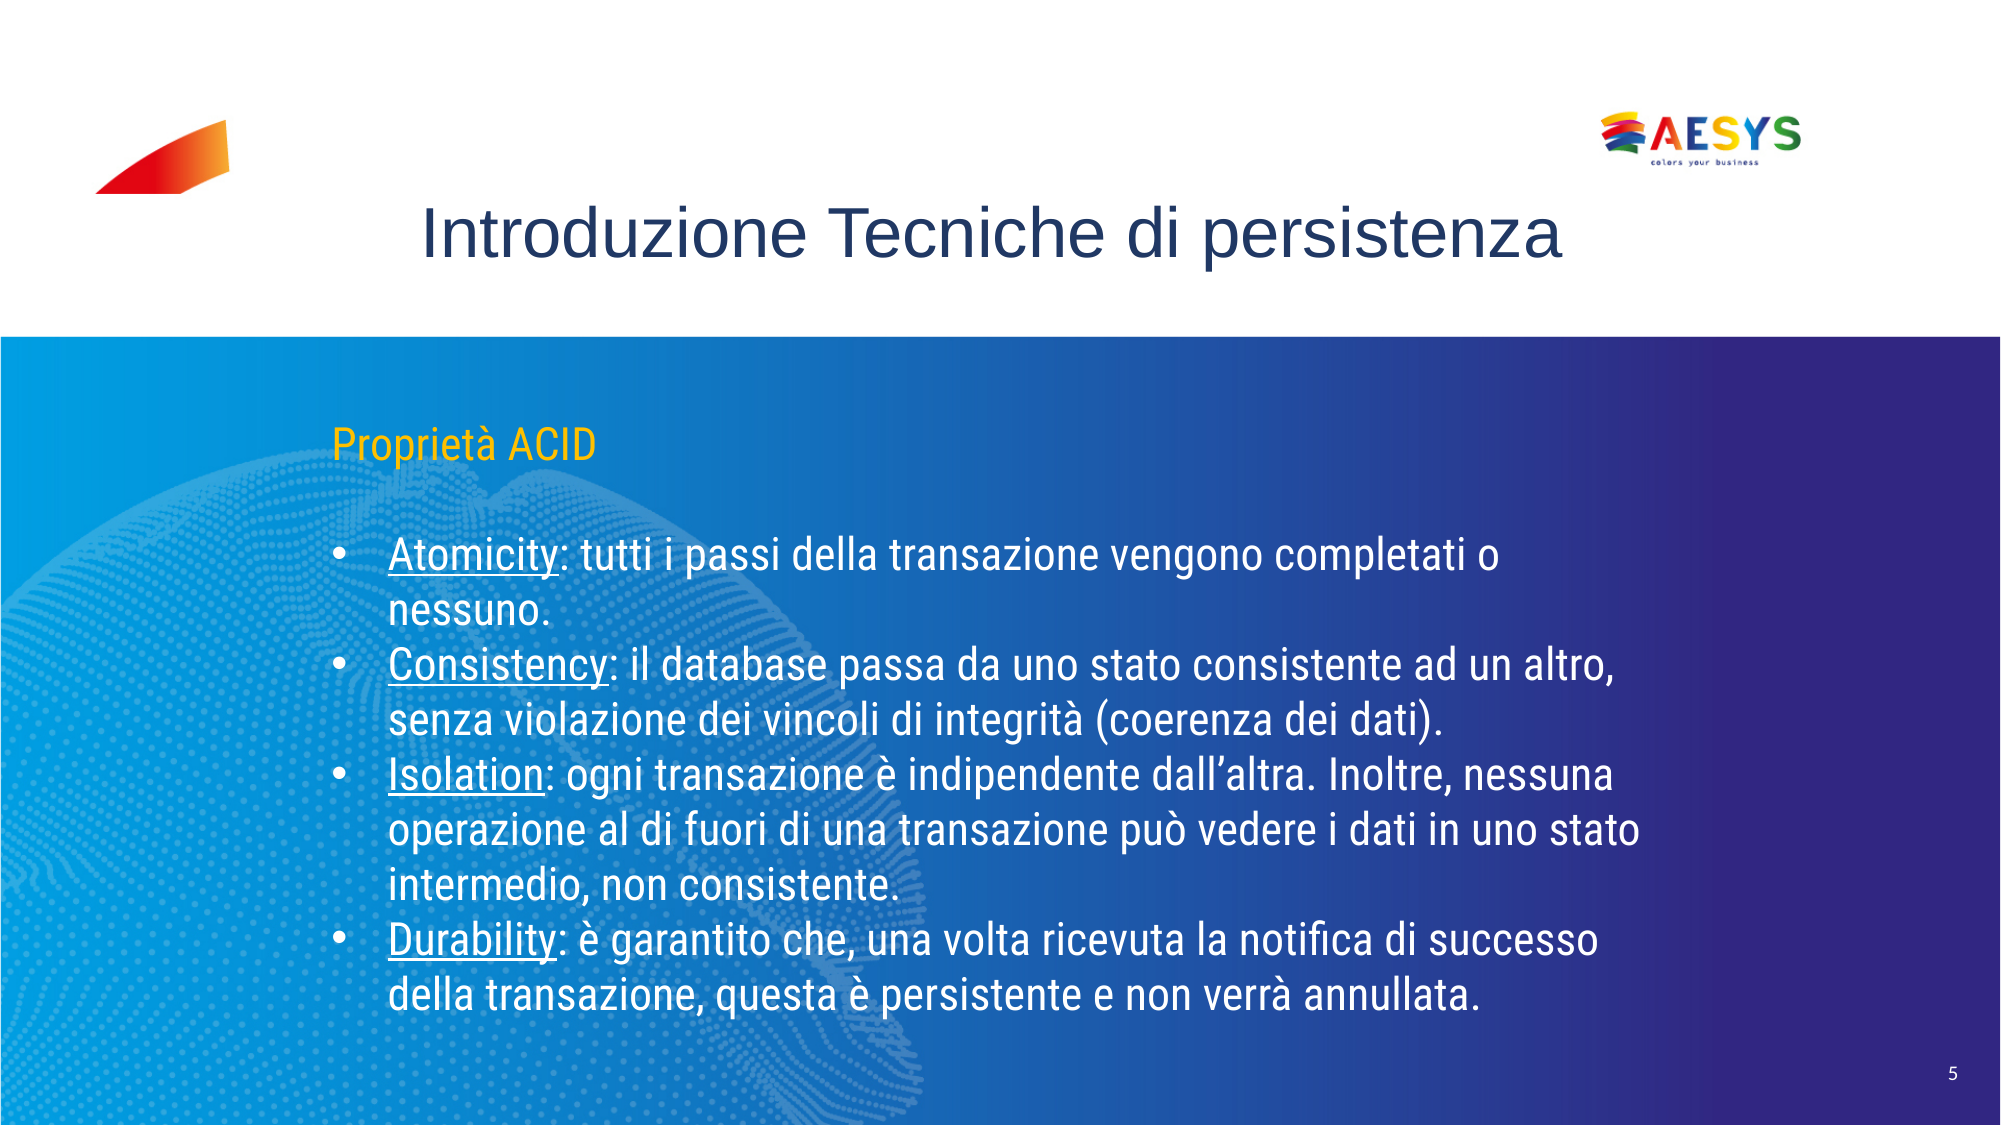

# Introduzione Tecniche di persistenza
Proprietà ACID

Atomicity: tutti i passi della transazione vengono completati o nessuno.
Consistency: il database passa da uno stato consistente ad un altro, senza violazione dei vincoli di integrità (coerenza dei dati).
Isolation: ogni transazione è indipendente dall’altra. Inoltre, nessuna operazione al di fuori di una transazione può vedere i dati in uno stato intermedio, non consistente.
Durability: è garantito che, una volta ricevuta la notifica di successo della transazione, questa è persistente e non verrà annullata.
5